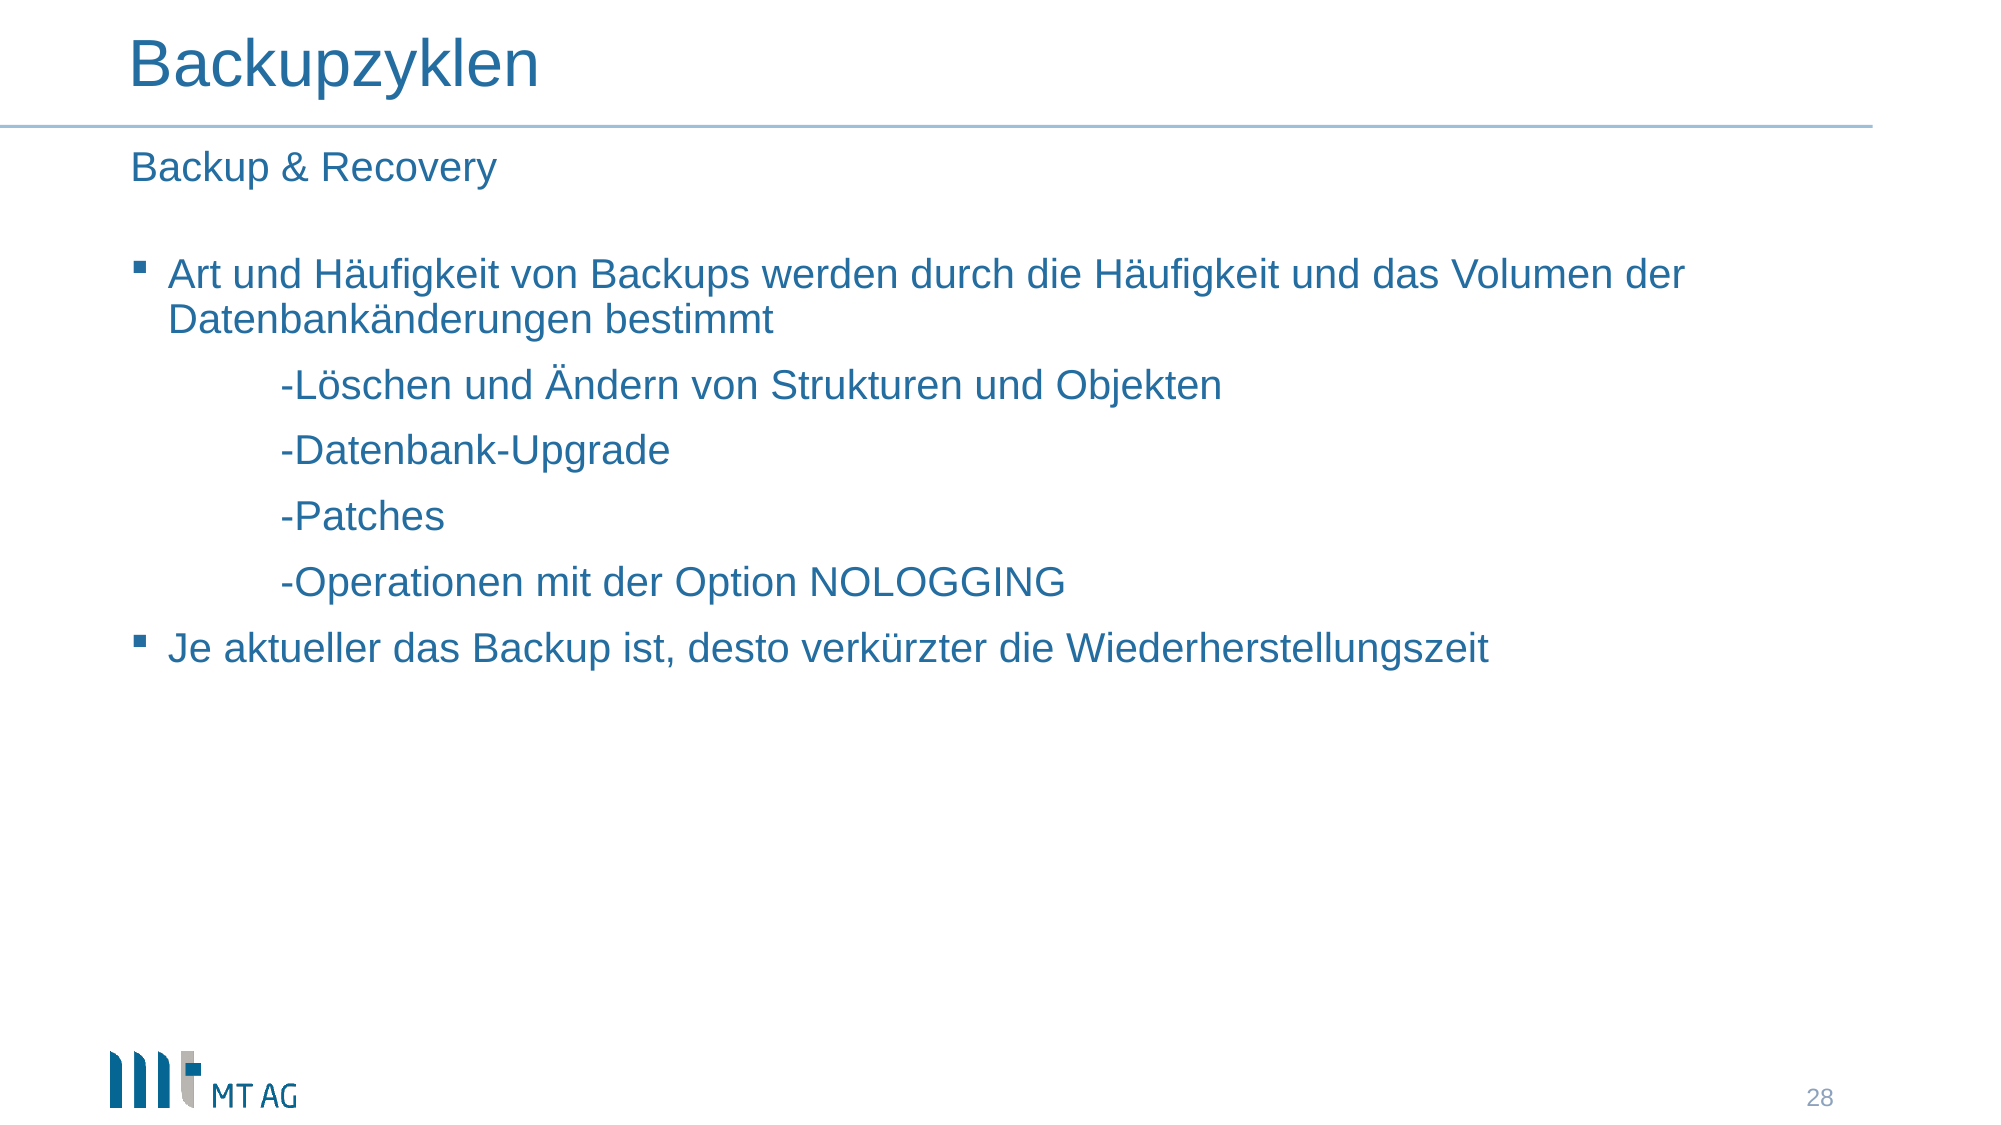

# Backupzyklen
Backup & Recovery
Art und Häufigkeit von Backups werden durch die Häufigkeit und das Volumen der Datenbankänderungen bestimmt
	-Löschen und Ändern von Strukturen und Objekten
	-Datenbank-Upgrade
	-Patches
	-Operationen mit der Option NOLOGGING
Je aktueller das Backup ist, desto verkürzter die Wiederherstellungszeit

28